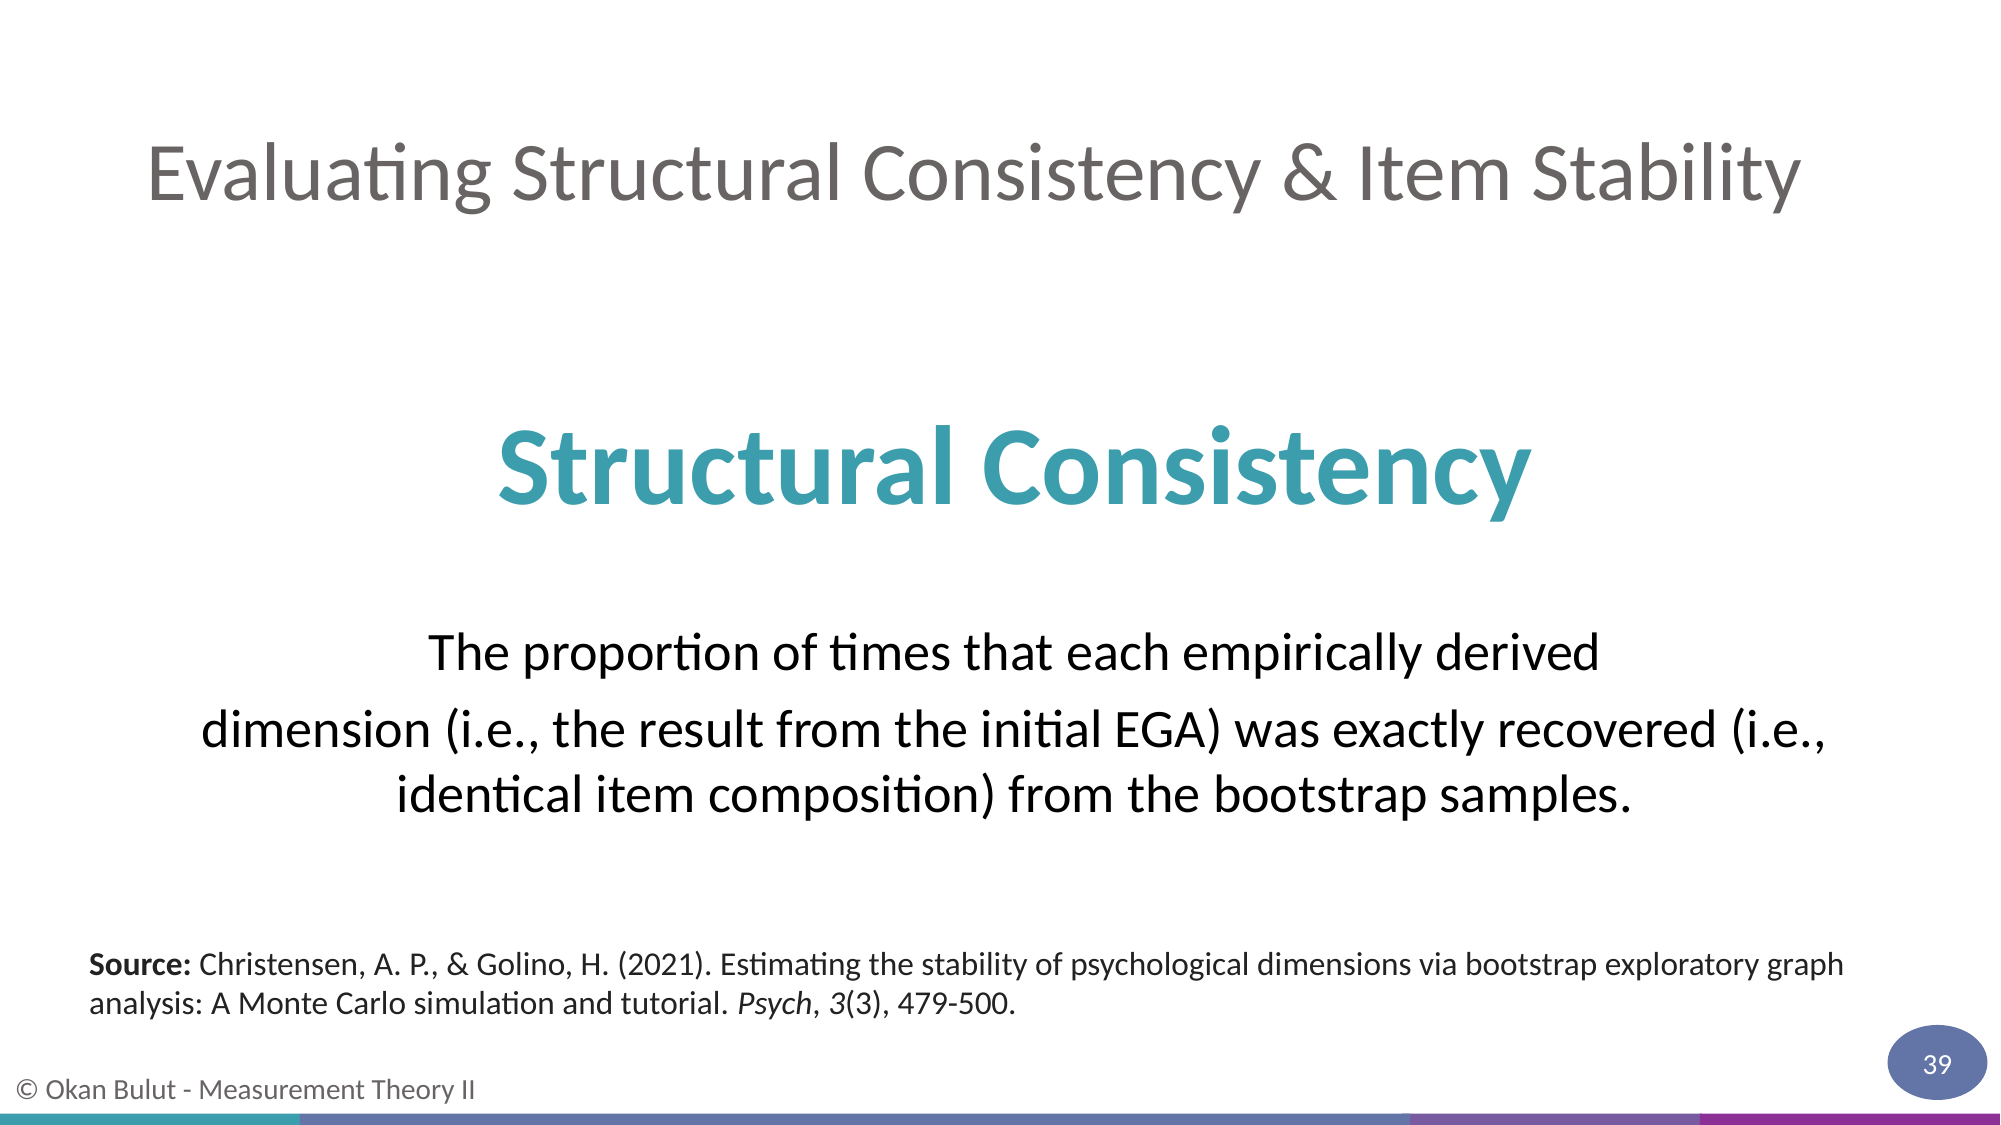

# Evaluating Structural Consistency & Item Stability

Structural Consistency

The proportion of times that each empirically derived
dimension (i.e., the result from the initial EGA) was exactly recovered (i.e., identical item composition) from the bootstrap samples.
Source: Christensen, A. P., & Golino, H. (2021). Estimating the stability of psychological dimensions via bootstrap exploratory graph analysis: A Monte Carlo simulation and tutorial. Psych, 3(3), 479-500.
39
© Okan Bulut - Measurement Theory II